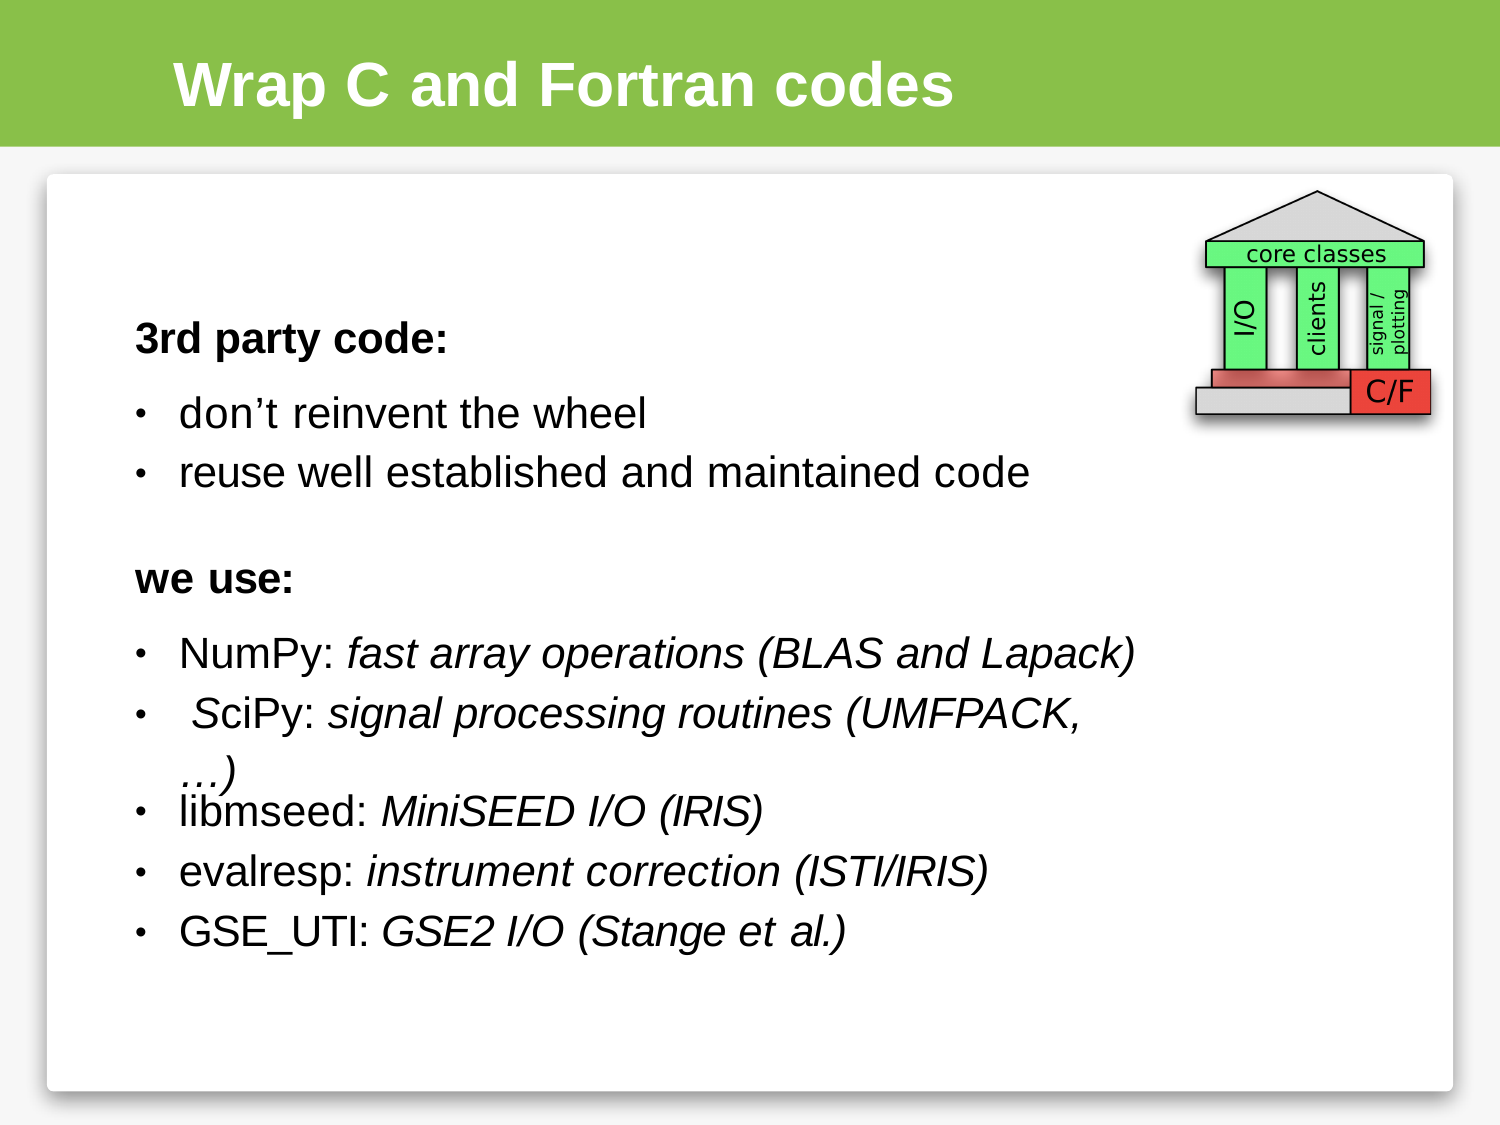

# Wrap C and Fortran codes

3rd party code:
don’t reinvent the wheel
reuse well established and maintained code
•
•
we use:
NumPy: fast array operations (BLAS and Lapack)  SciPy: signal processing routines (UMFPACK, …)
•
•
libmseed: MiniSEED I/O (IRIS)
evalresp: instrument correction (ISTI/IRIS)
GSE_UTI: GSE2 I/O (Stange et al.)
•
•
•